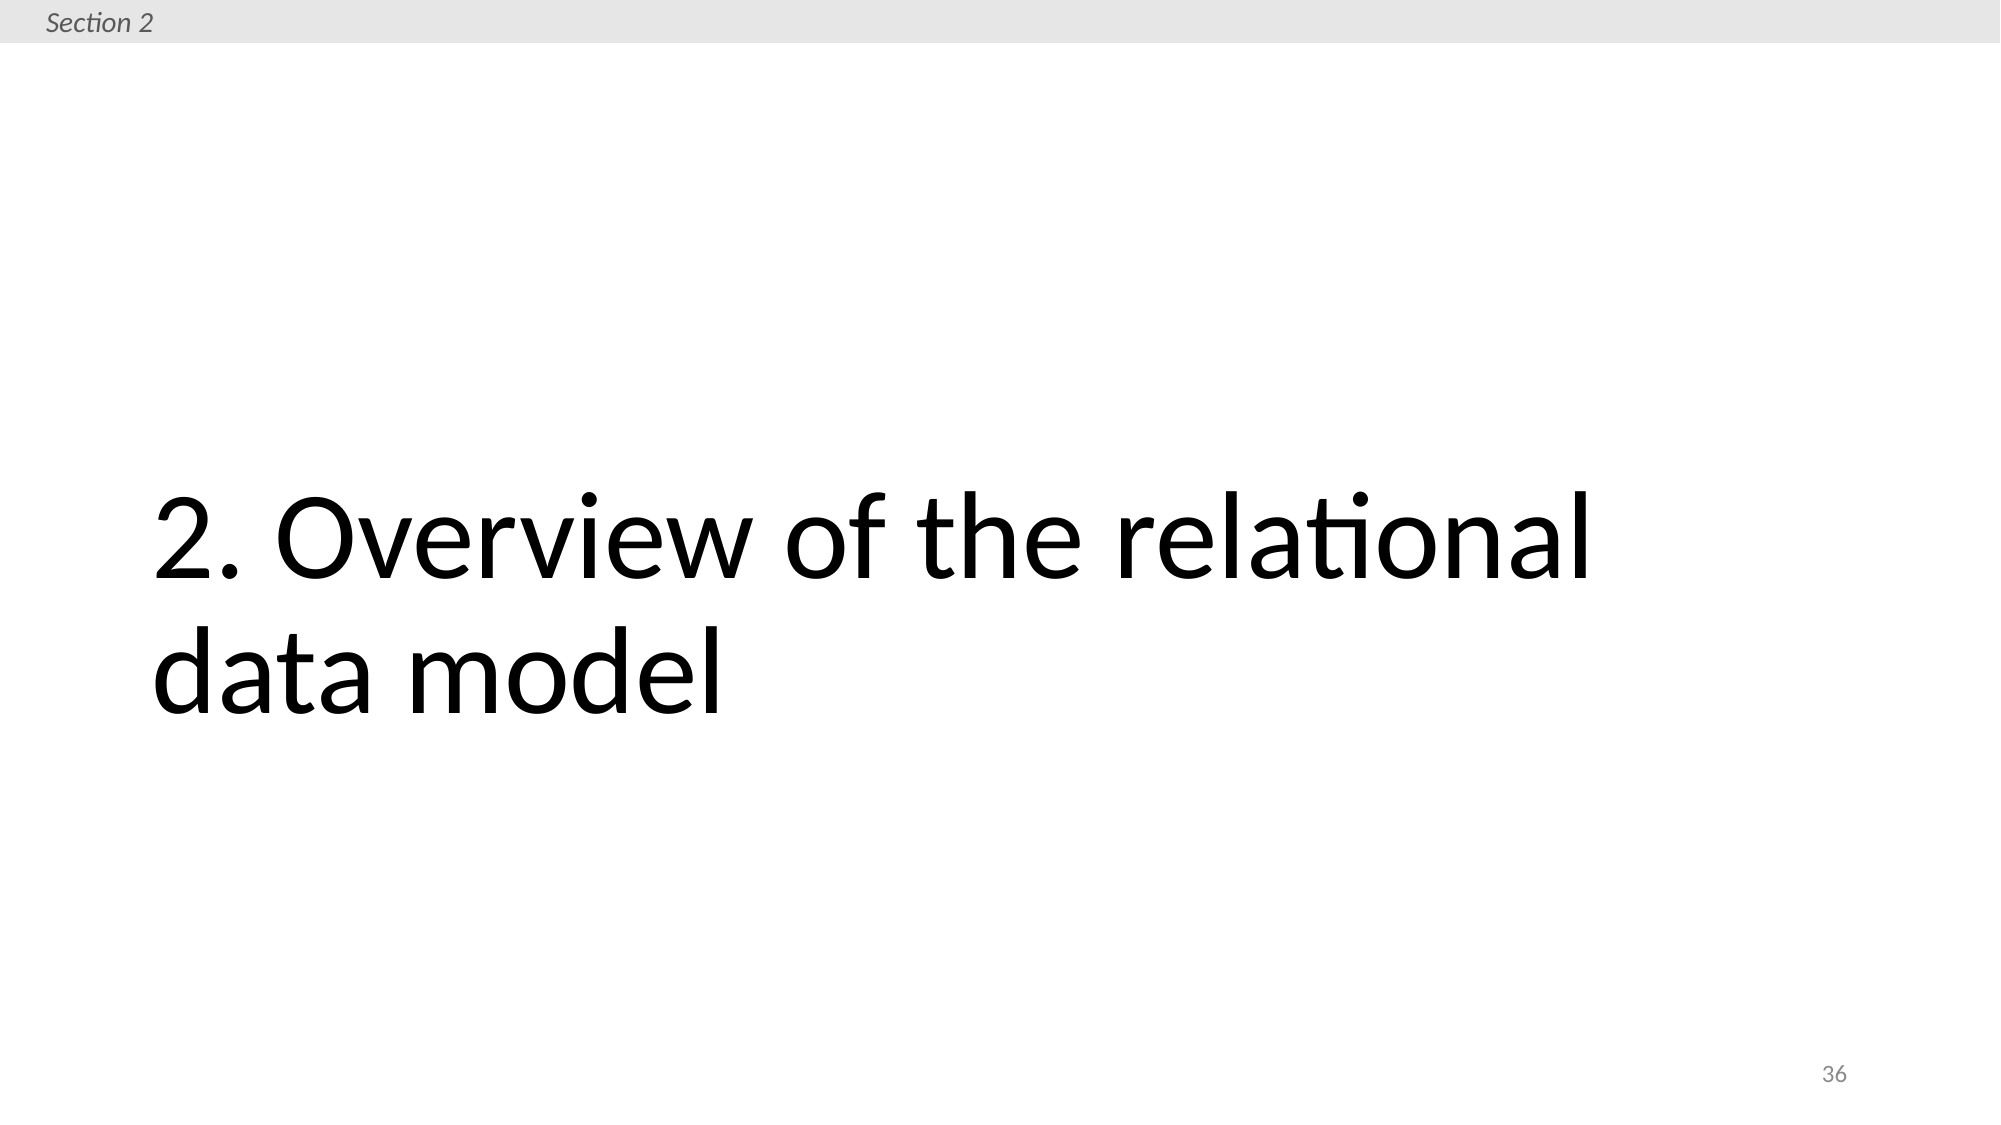

Section 2
# 2. Overview of the relational data model

36